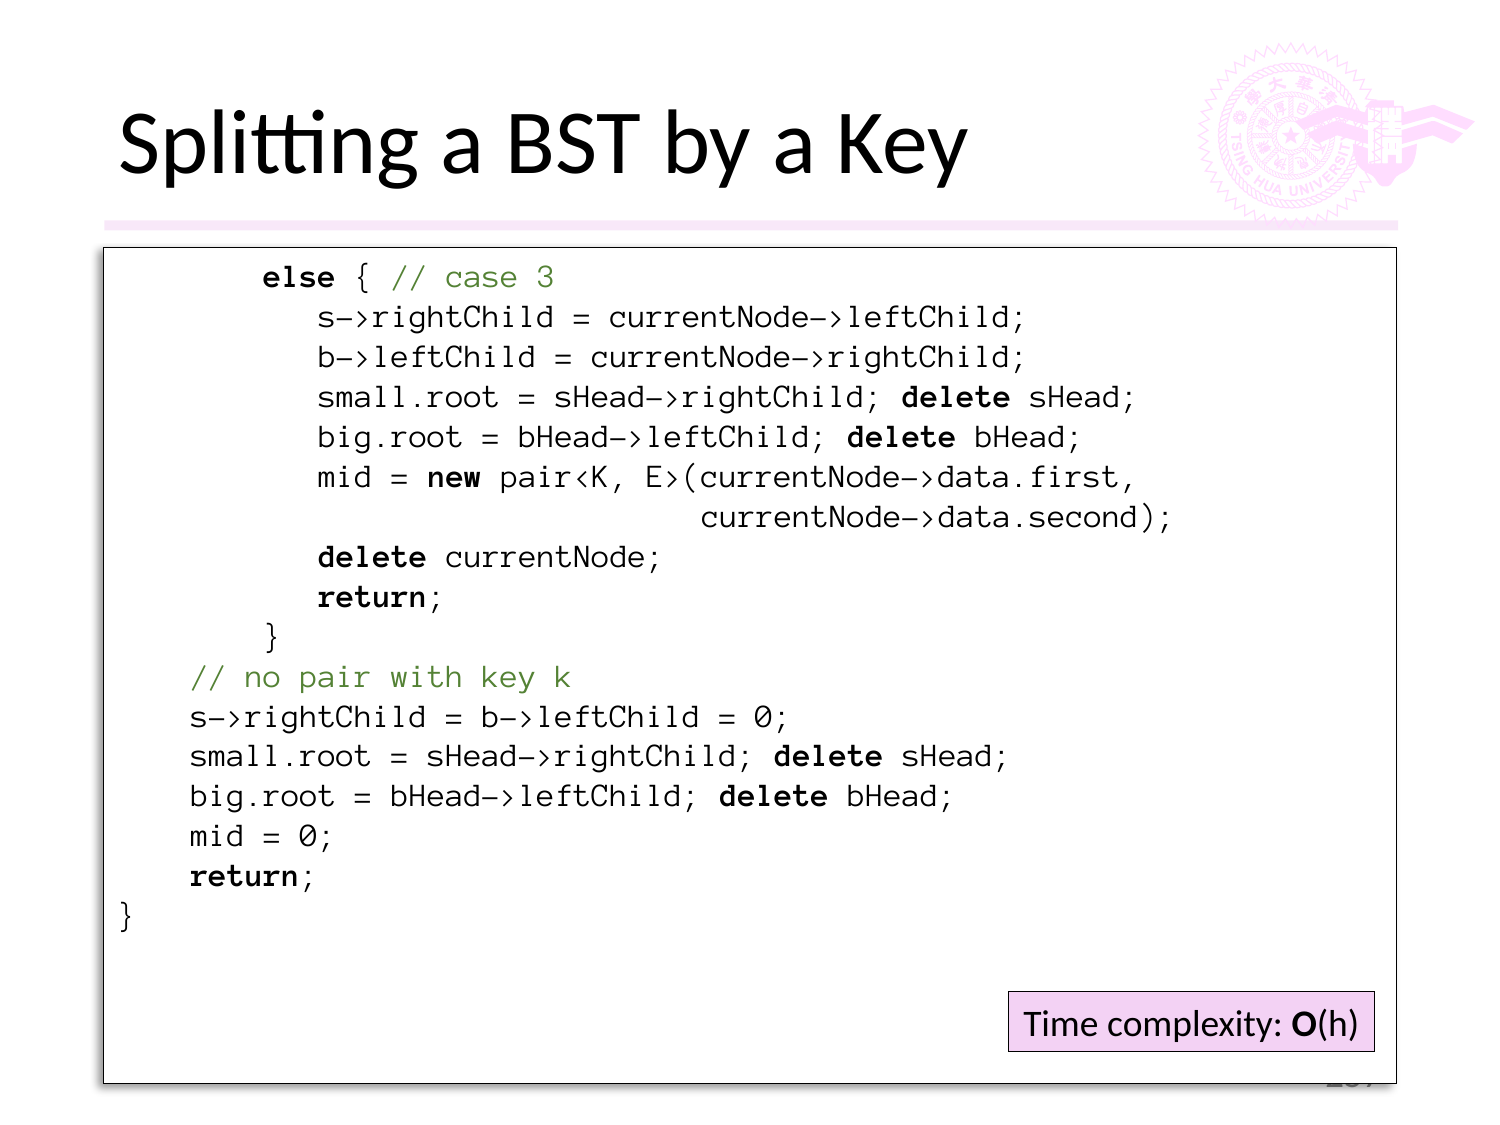

# Splitting a BST by a Key
        else { // case 3
           s->rightChild = currentNode->leftChild;
           b->leftChild = currentNode->rightChild;
           small.root = sHead->rightChild; delete sHead;
           big.root = bHead->leftChild; delete bHead;
           mid = new pair<K, E>(currentNode->data.first,
                                currentNode->data.second);
           delete currentNode;
           return;
        }
    // no pair with key k
    s->rightChild = b->leftChild = 0;
    small.root = sHead->rightChild; delete sHead;
    big.root = bHead->leftChild; delete bHead;
    mid = 0;
    return;
}

Time complexity: O(h)
257